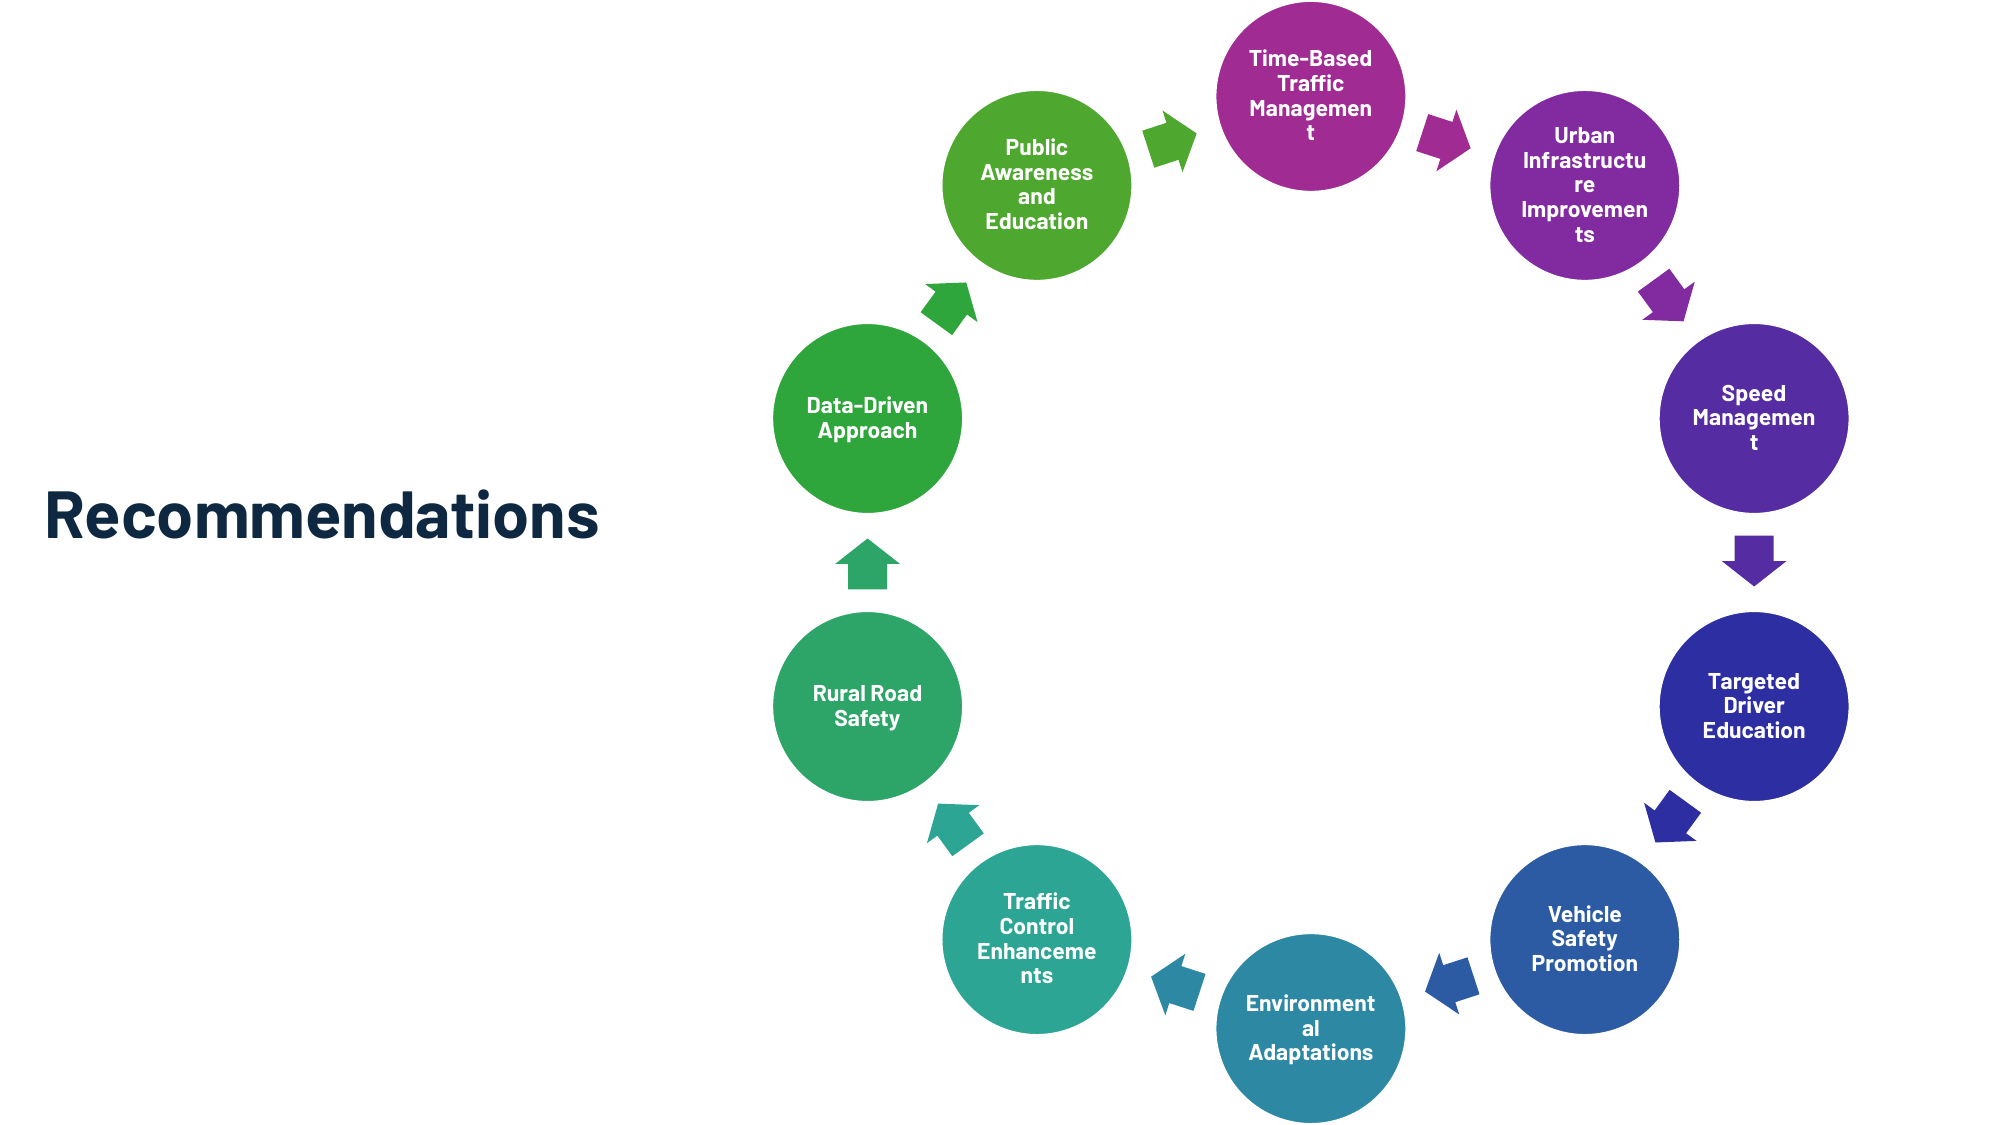

Time-Based Traffic Management

Urban Infrastructure Improvements

Speed Management

Targeted Driver Education

Vehicle Safety Promotion

Environmental Adaptations

Traffic Control Enhancements

Rural Road Safety

Data-Driven Approach

Public Awareness and Education

# Recommendations